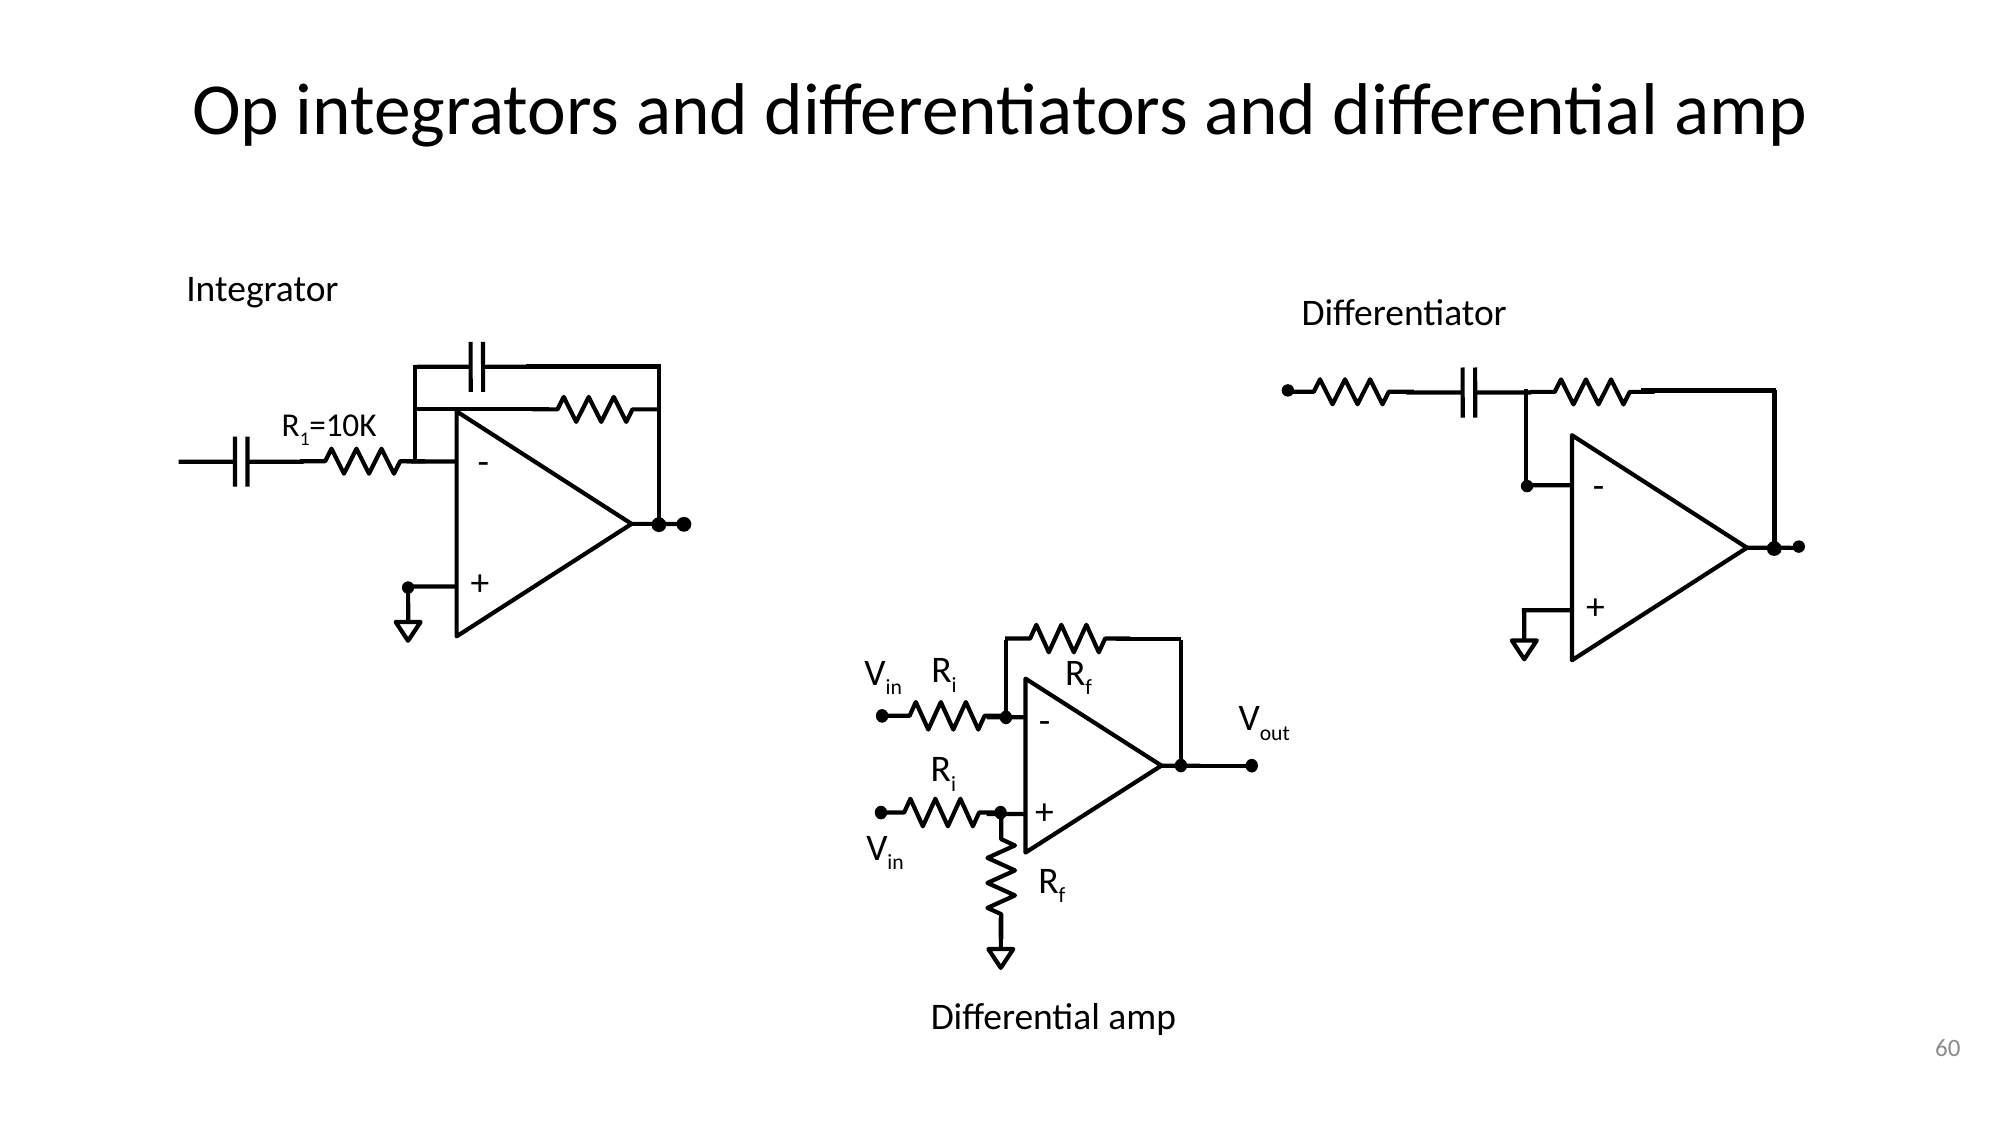

# Op integrators and differentiators and differential amp
Integrator

R1=10K

-

+

Differentiator

-

+

Ri
Vin
Rf

Vout
-

Ri

+

Vin
Rf

Differential amp
60